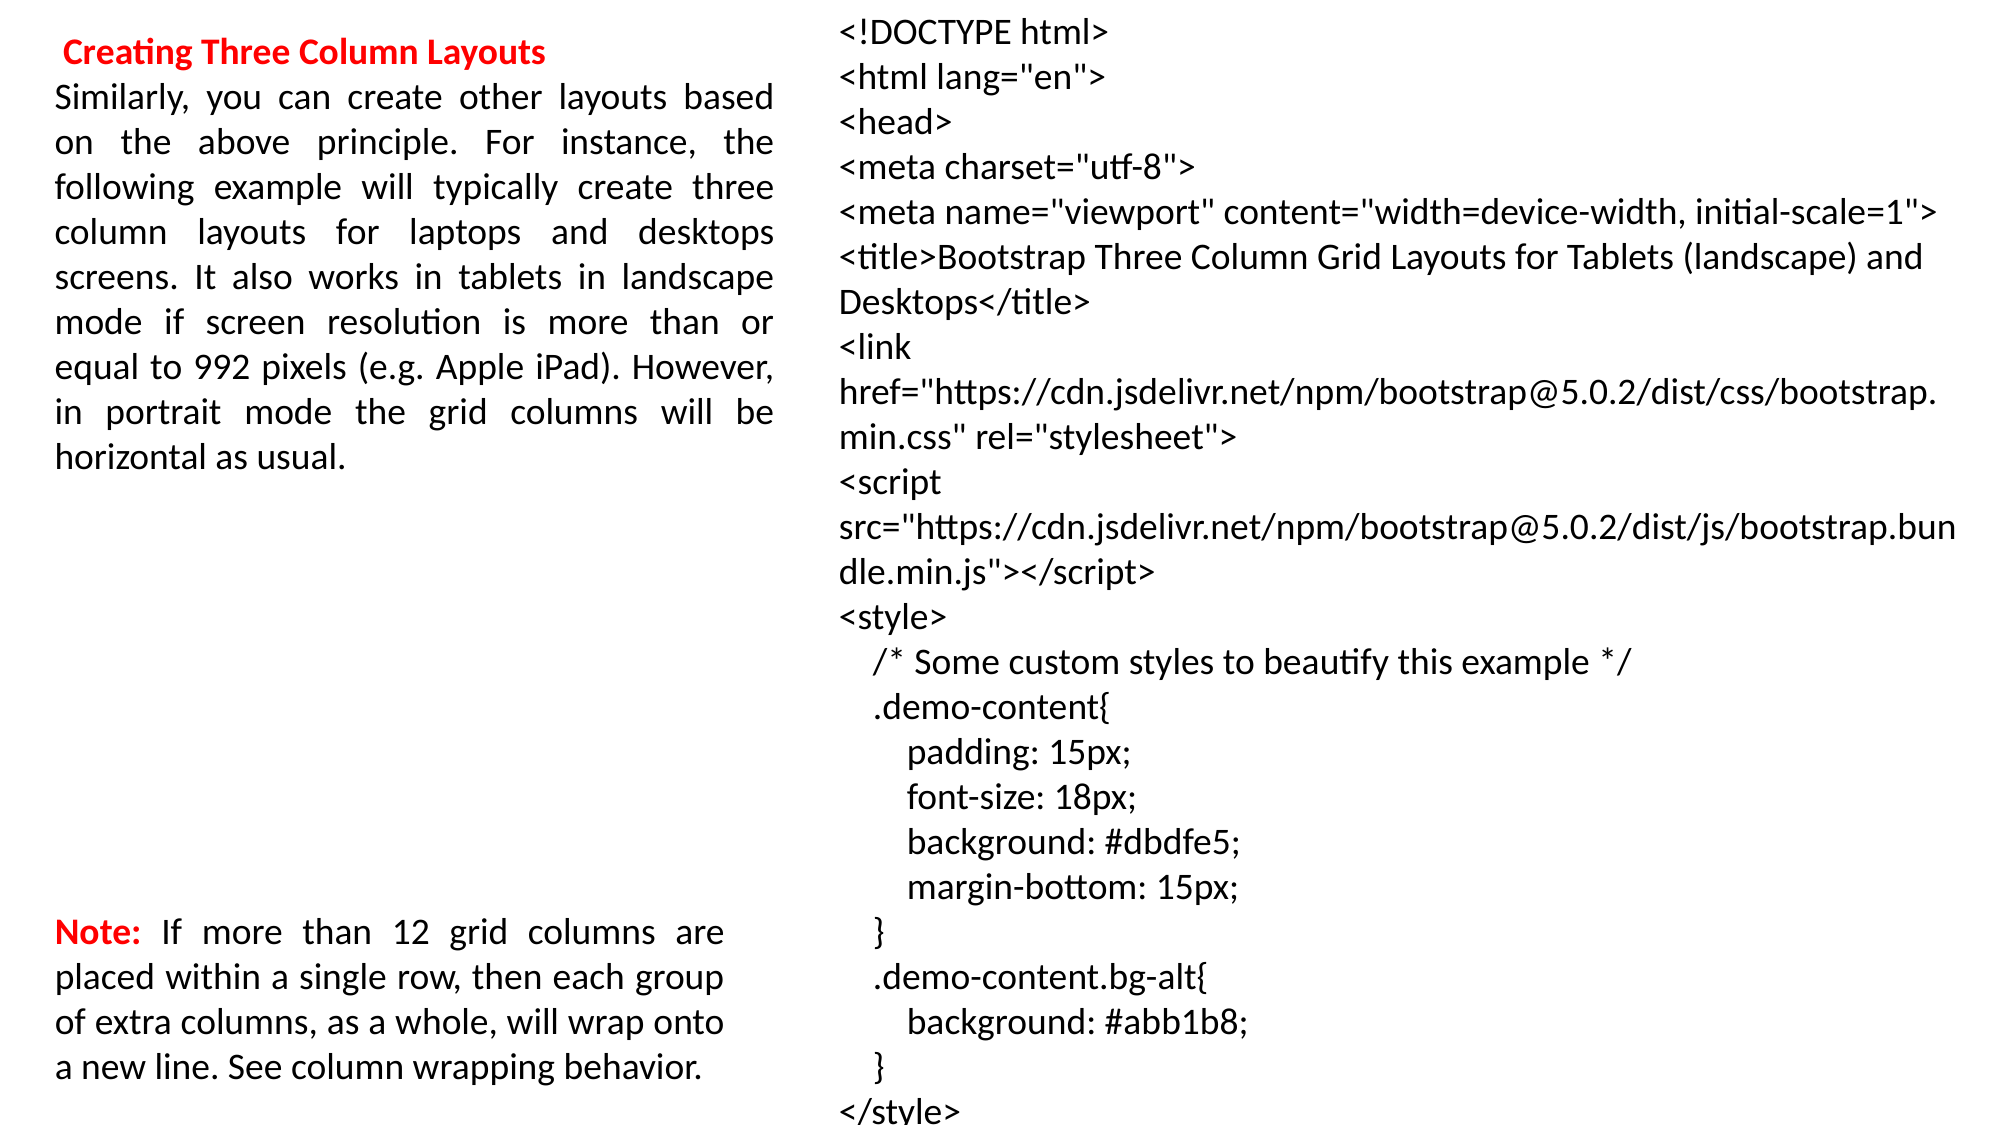

<!DOCTYPE html>
<html lang="en">
<head>
<meta charset="utf-8">
<meta name="viewport" content="width=device-width, initial-scale=1">
<title>Bootstrap Three Column Grid Layouts for Tablets (landscape) and Desktops</title>
<link href="https://cdn.jsdelivr.net/npm/bootstrap@5.0.2/dist/css/bootstrap.min.css" rel="stylesheet">
<script src="https://cdn.jsdelivr.net/npm/bootstrap@5.0.2/dist/js/bootstrap.bundle.min.js"></script>
<style>
    /* Some custom styles to beautify this example */
    .demo-content{
        padding: 15px;
        font-size: 18px;
        background: #dbdfe5;
        margin-bottom: 15px;
    }
    .demo-content.bg-alt{
        background: #abb1b8;
    }
</style>
</head>
<body>
    <h2 class="text-center mt-3">Bootstrap Responsive Layout</h2>
	<div class="text-center my-3">.</div>
    <div class="container">
        <!--Row with three equal columns-->
        <div class="row">
            <div class="col-lg-4">
                <div class="demo-content">.col-lg-4</div>
            </div>
            <div class="col-lg-4">
                <div class="demo-content bg-alt">.col-lg-4</div>
            </div>
            <div class="col-lg-4">
                <div class="demo-content">.col-lg-4</div>
            </div>
        </div>

        <!--Row with three columns divided in 1:4:1 ratio-->
        <div class="row">
            <div class="col-lg-2">
                <div class="demo-content">.col-lg-2</div>
            </div>
            <div class="col-lg-8">
                <div class="demo-content bg-alt">.col-lg-8</div>
            </div>
            <div class="col-lg-2">
                <div class="demo-content">.col-lg-2</div>
            </div>
        </div>

        <!--Row with three columns divided unevenly-->
        <div class="row">
            <div class="col-lg-3">
                <div class="demo-content">.col-lg-3</div>
            </div>
            <div class="col-lg-7">
                <div class="demo-content bg-alt">.col-lg-7</div>
            </div>
            <div class="col-lg-2">
                <div class="demo-content">.col-lg-2</div>
            </div>
        </div>
    </div>
</body>
</html>
 Creating Three Column Layouts
Similarly, you can create other layouts based on the above principle. For instance, the following example will typically create three column layouts for laptops and desktops screens. It also works in tablets in landscape mode if screen resolution is more than or equal to 992 pixels (e.g. Apple iPad). However, in portrait mode the grid columns will be horizontal as usual.
Note: If more than 12 grid columns are placed within a single row, then each group of extra columns, as a whole, will wrap onto a new line. See column wrapping behavior.